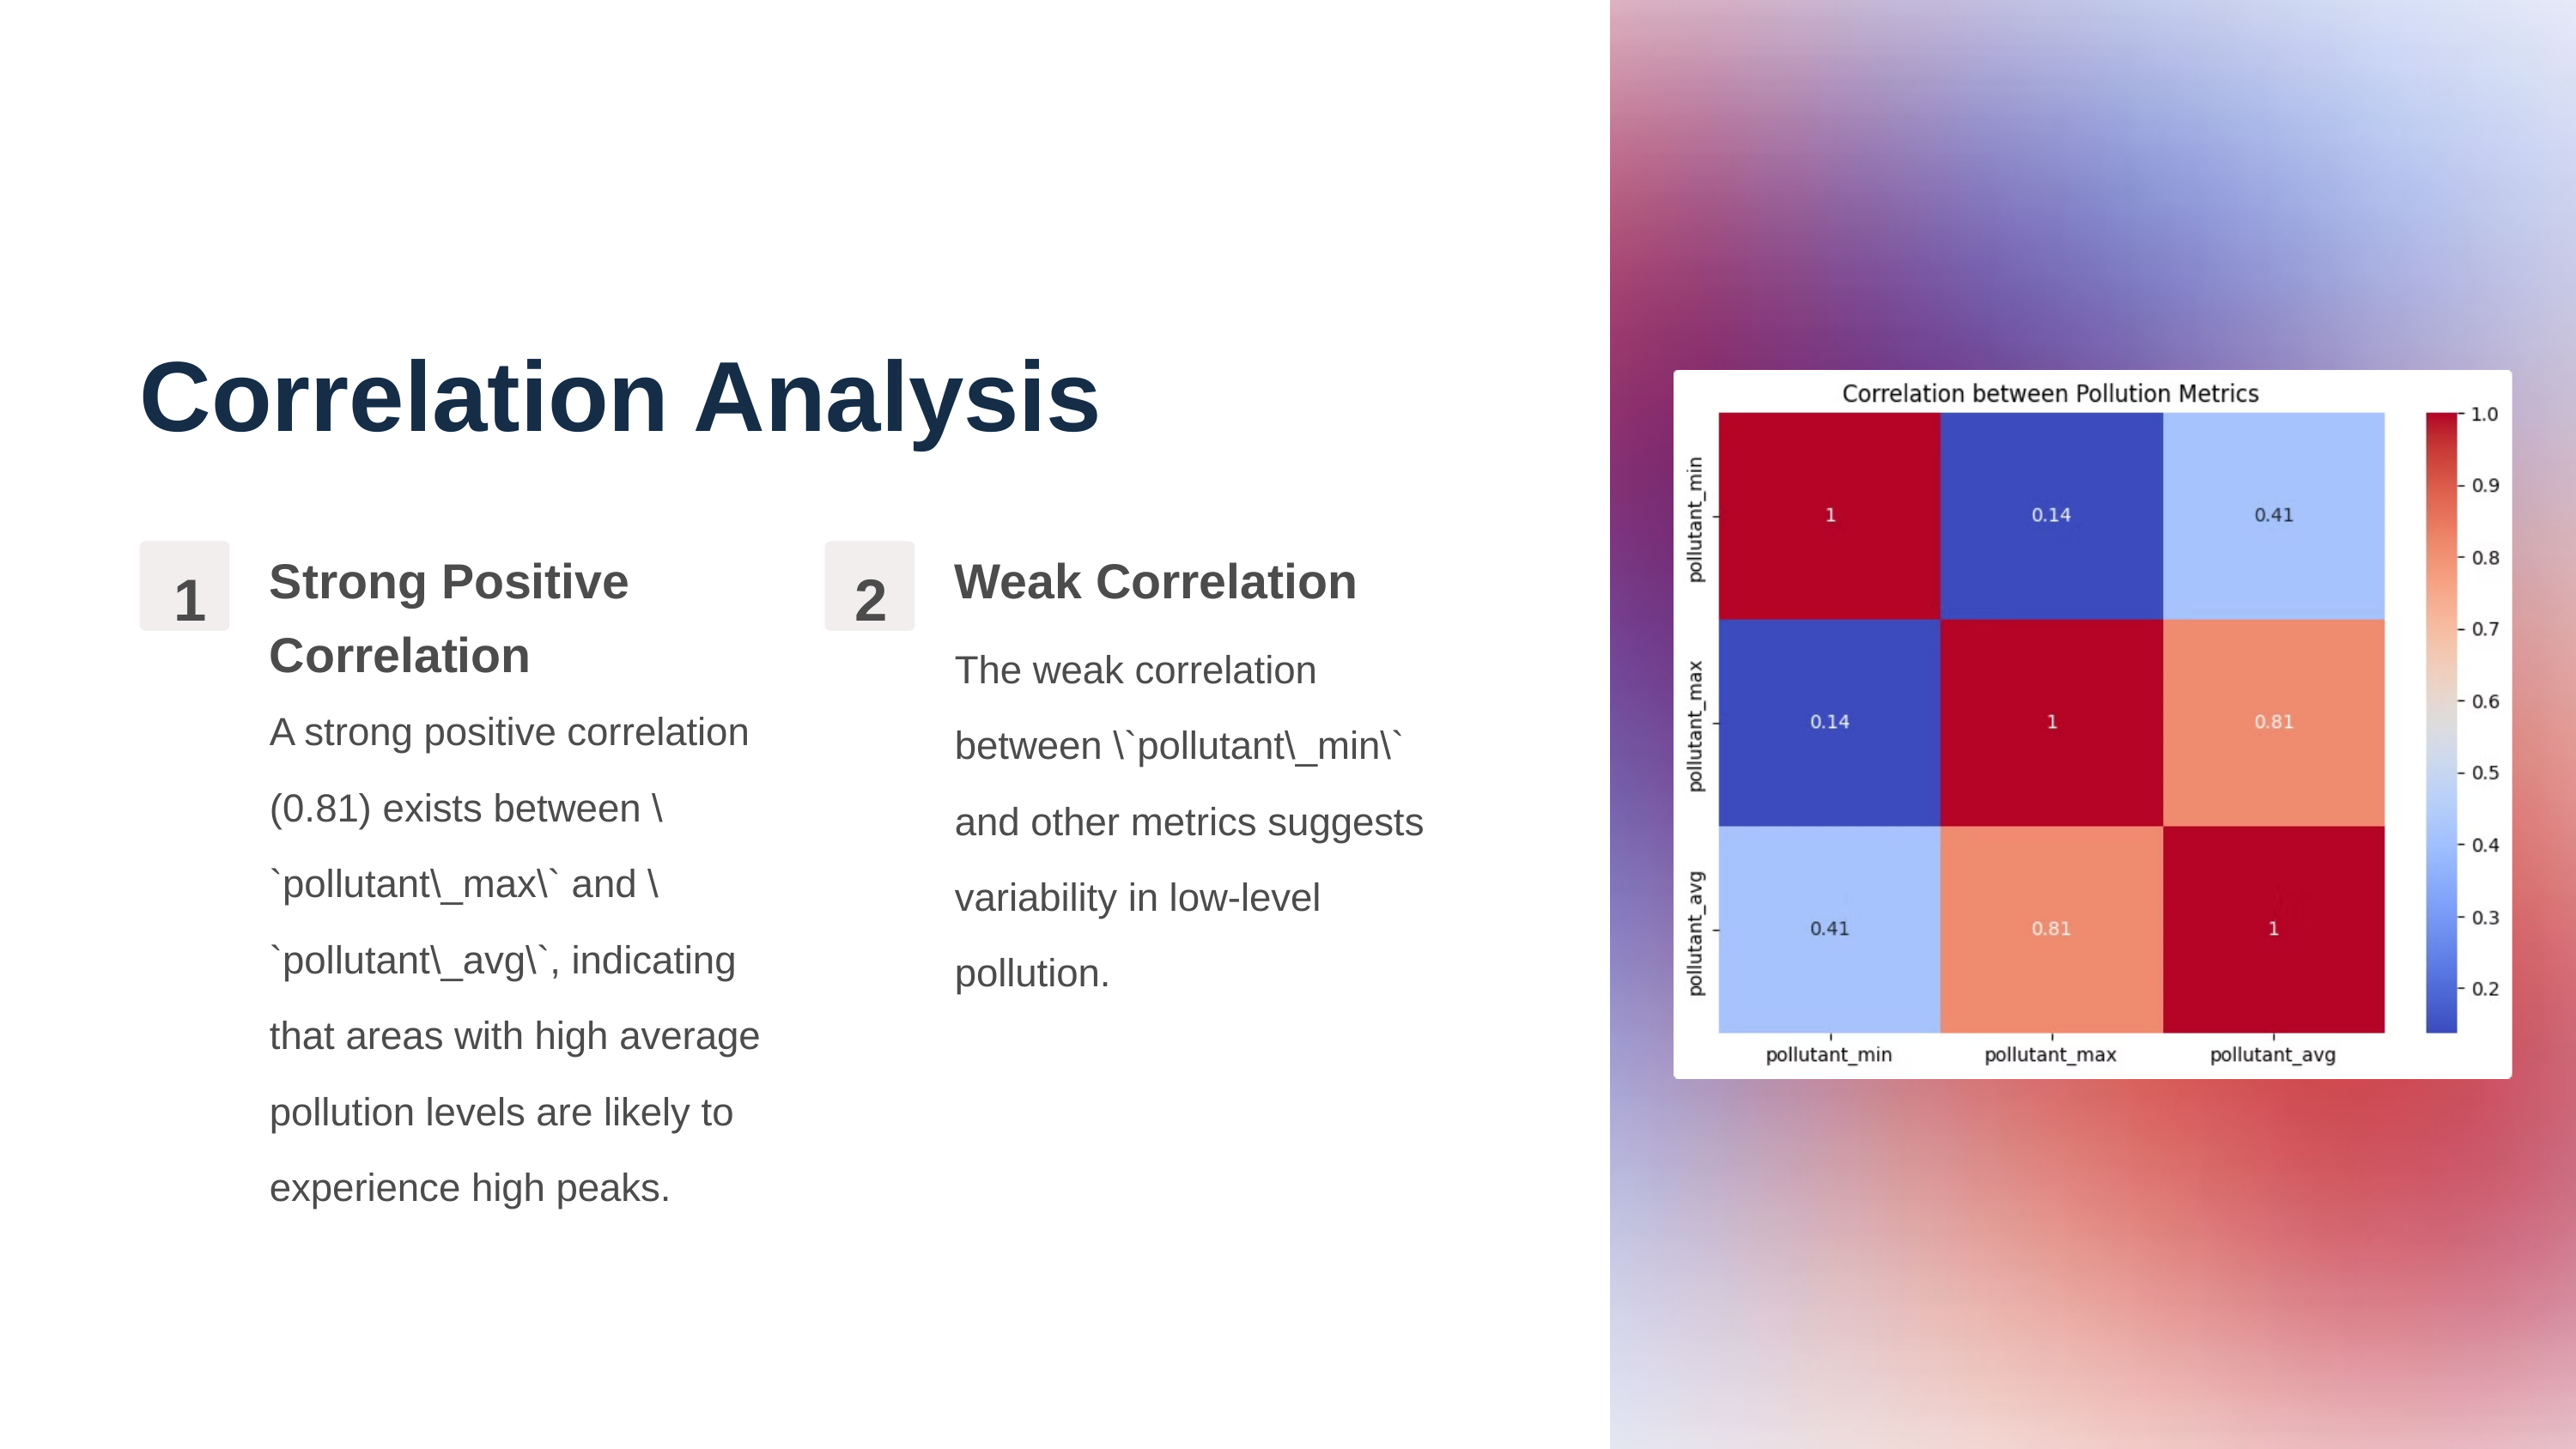

Correlation Analysis

Strong Positive Correlation
Weak Correlation

1
2
The weak correlation between \`pollutant\_min\` and other metrics suggests variability in low-level pollution.
A strong positive correlation (0.81) exists between \`pollutant\_max\` and \`pollutant\_avg\`, indicating that areas with high average pollution levels are likely to experience high peaks.